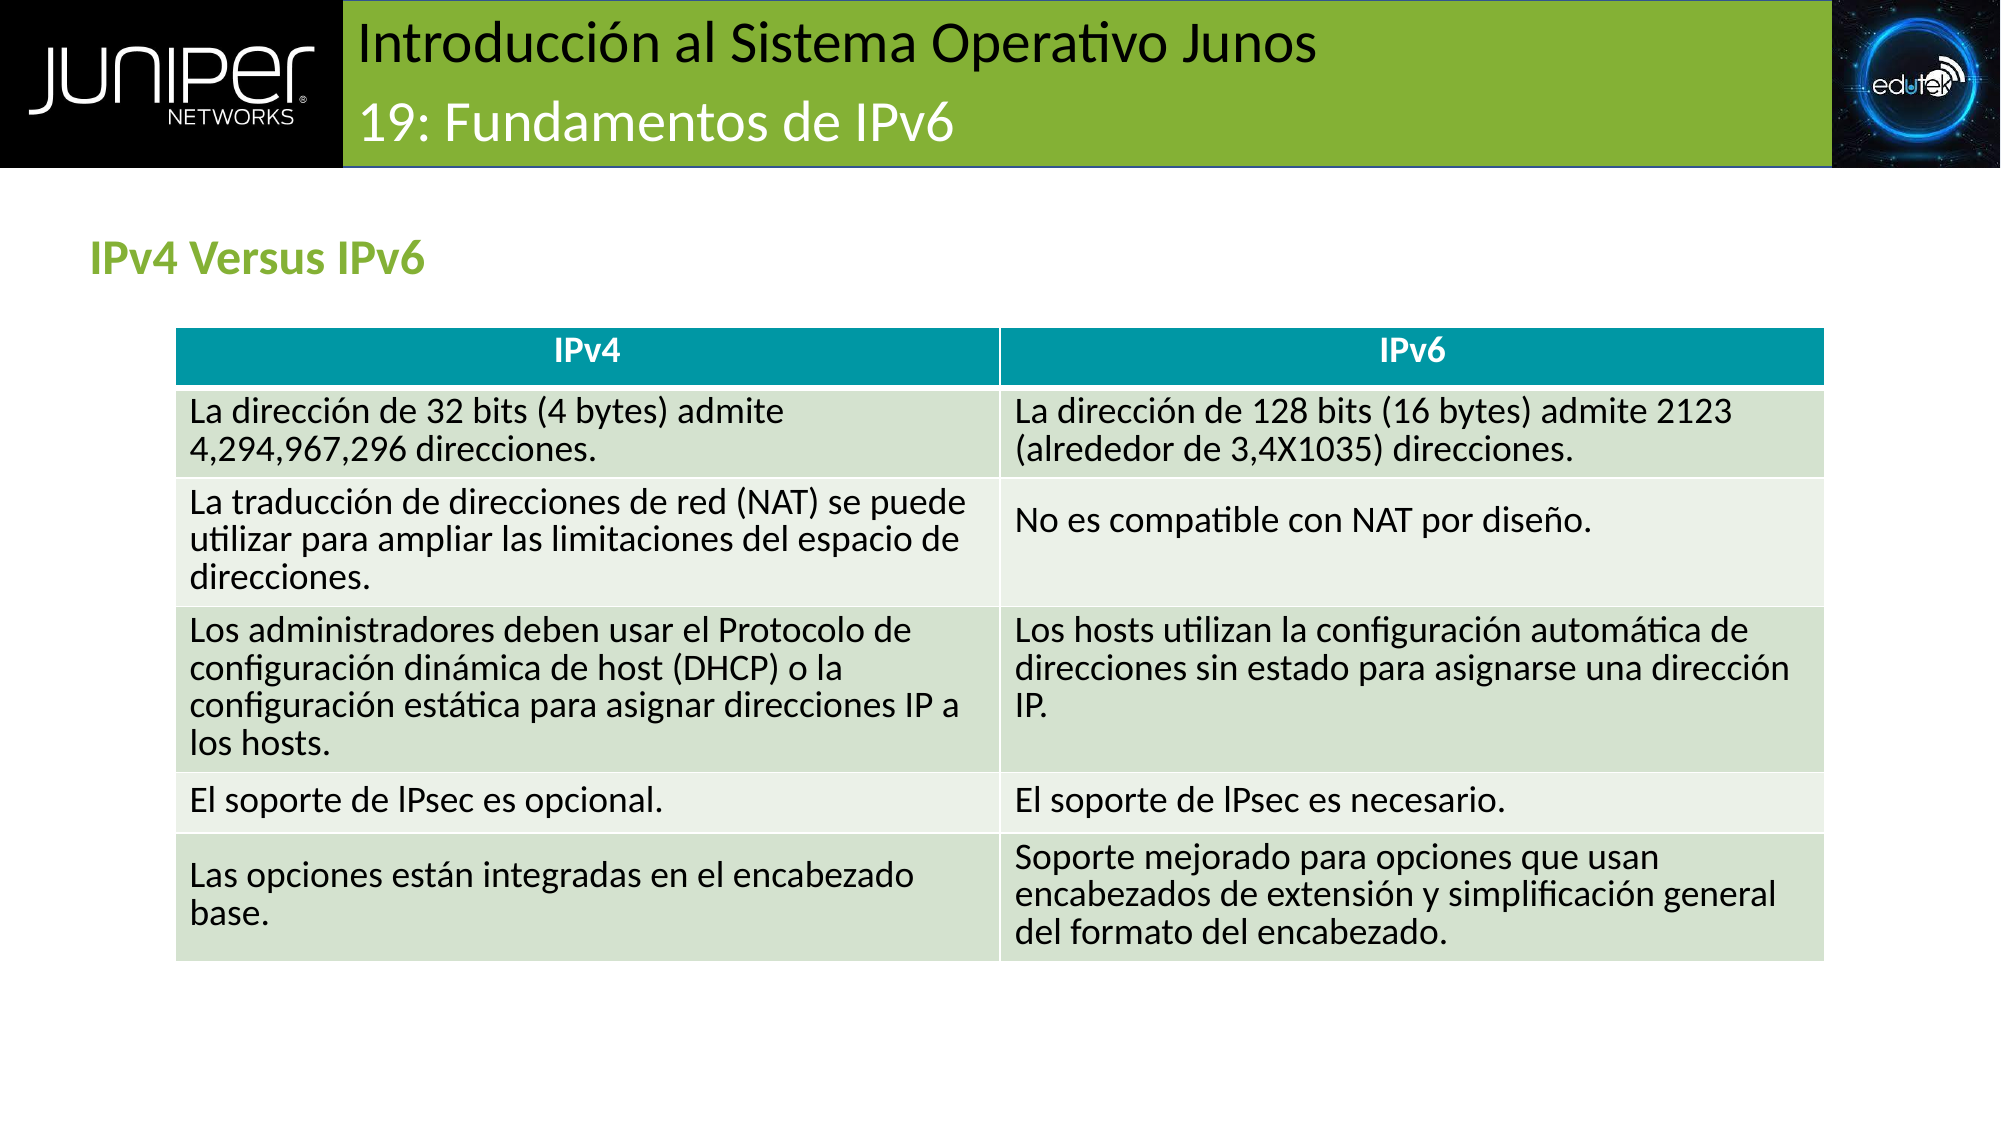

# Introducción al Sistema Operativo Junos
19: Fundamentos de IPv6
IPv4 Versus IPv6
| IPv4 | IPv6 |
| --- | --- |
| La dirección de 32 bits (4 bytes) admite 4,294,967,296 direcciones. | La dirección de 128 bits (16 bytes) admite 2123 (alrededor de 3,4X1035) direcciones. |
| La traducción de direcciones de red (NAT) se puede utilizar para ampliar las limitaciones del espacio de direcciones. | No es compatible con NAT por diseño. |
| Los administradores deben usar el Protocolo de configuración dinámica de host (DHCP) o la configuración estática para asignar direcciones IP a los hosts. | Los hosts utilizan la configuración automática de direcciones sin estado para asignarse una dirección IP. |
| El soporte de lPsec es opcional. | El soporte de lPsec es necesario. |
| Las opciones están integradas en el encabezado base. | Soporte mejorado para opciones que usan encabezados de extensión y simplificación general del formato del encabezado. |